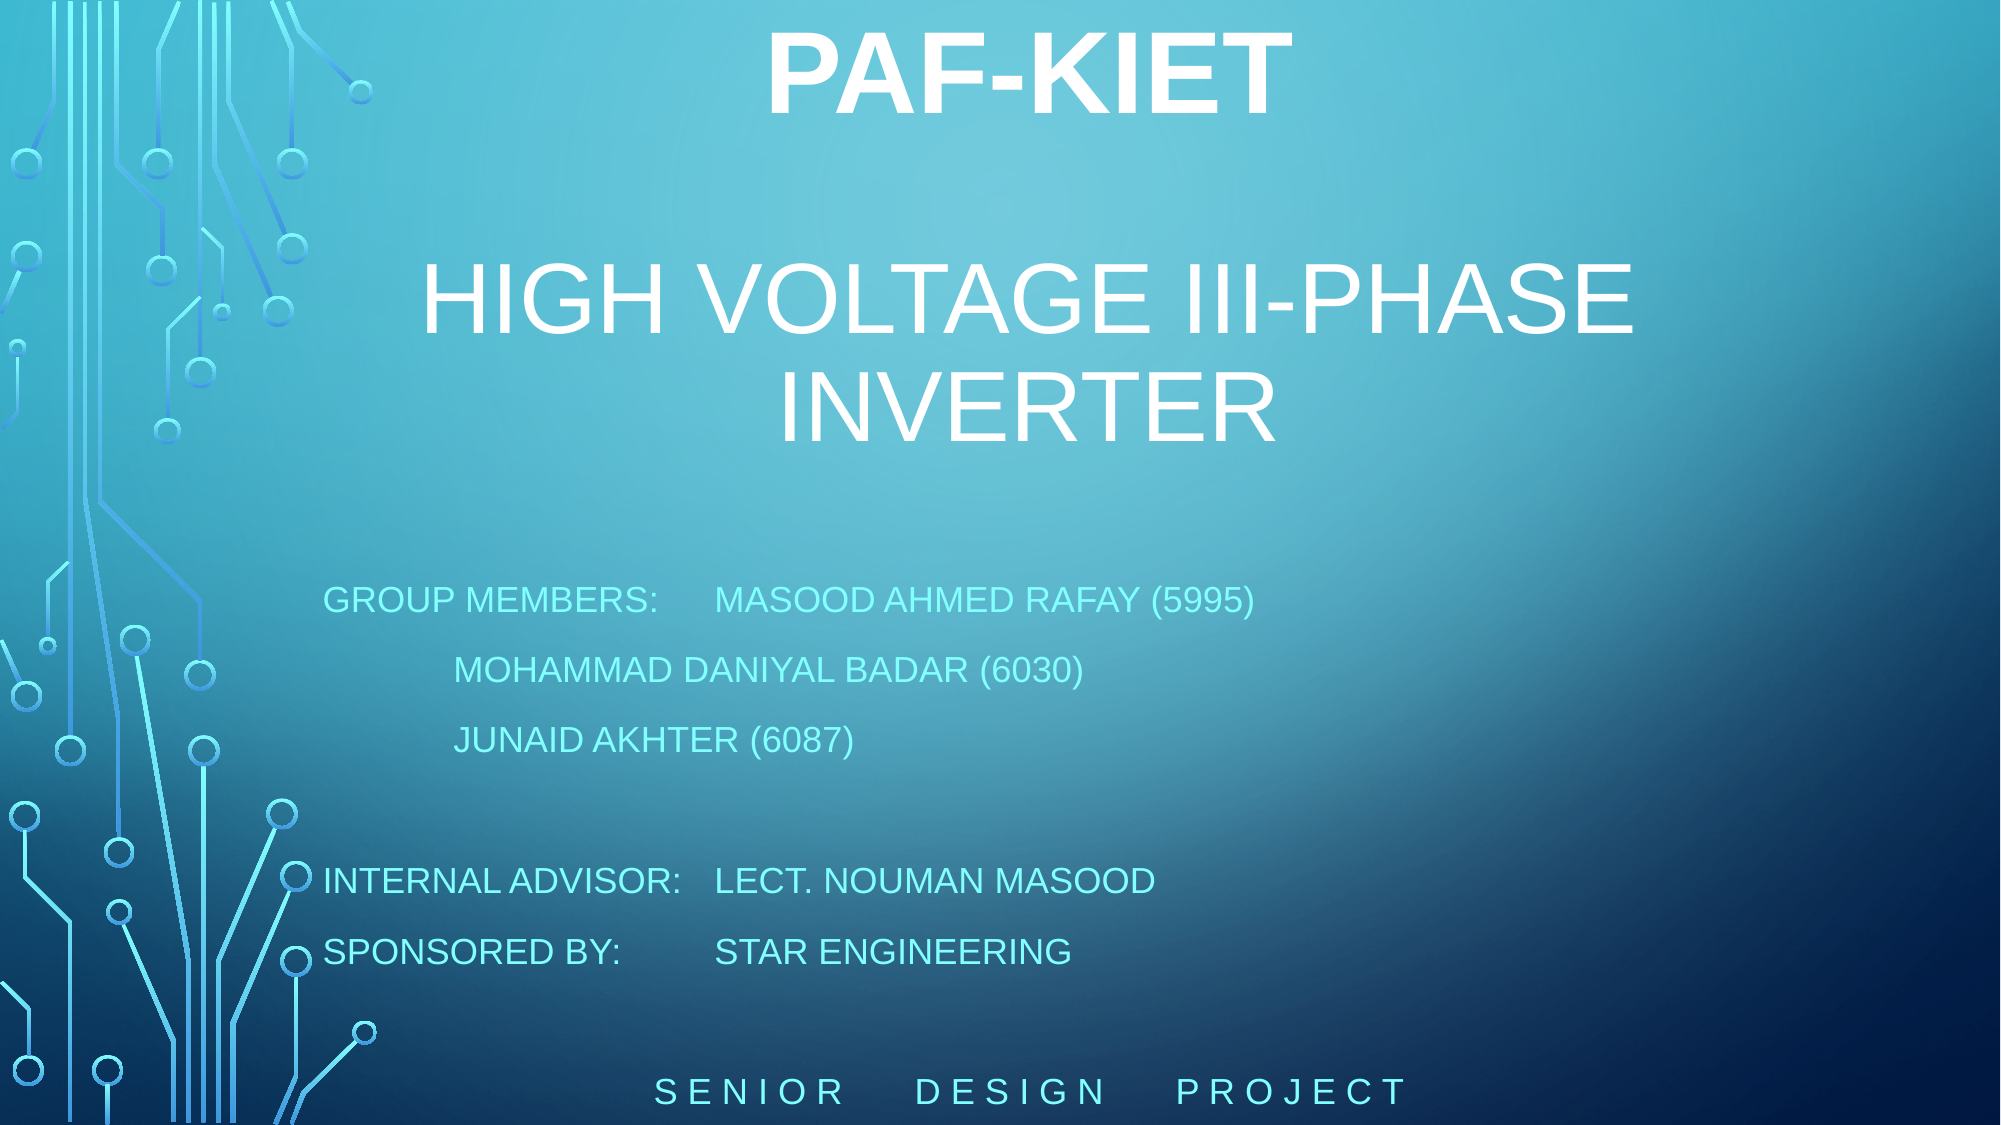

# Paf-kiet High voltage III-phase inverter
Group members:		Masood ahmed Rafay (5995)
			Mohammad daniyal badar (6030)
			Junaid Akhter (6087)

Internal advisor:	lect. nouman masood
Sponsored by:		Star engineering

S e n I o r	d e s I g n	p r o j e c t